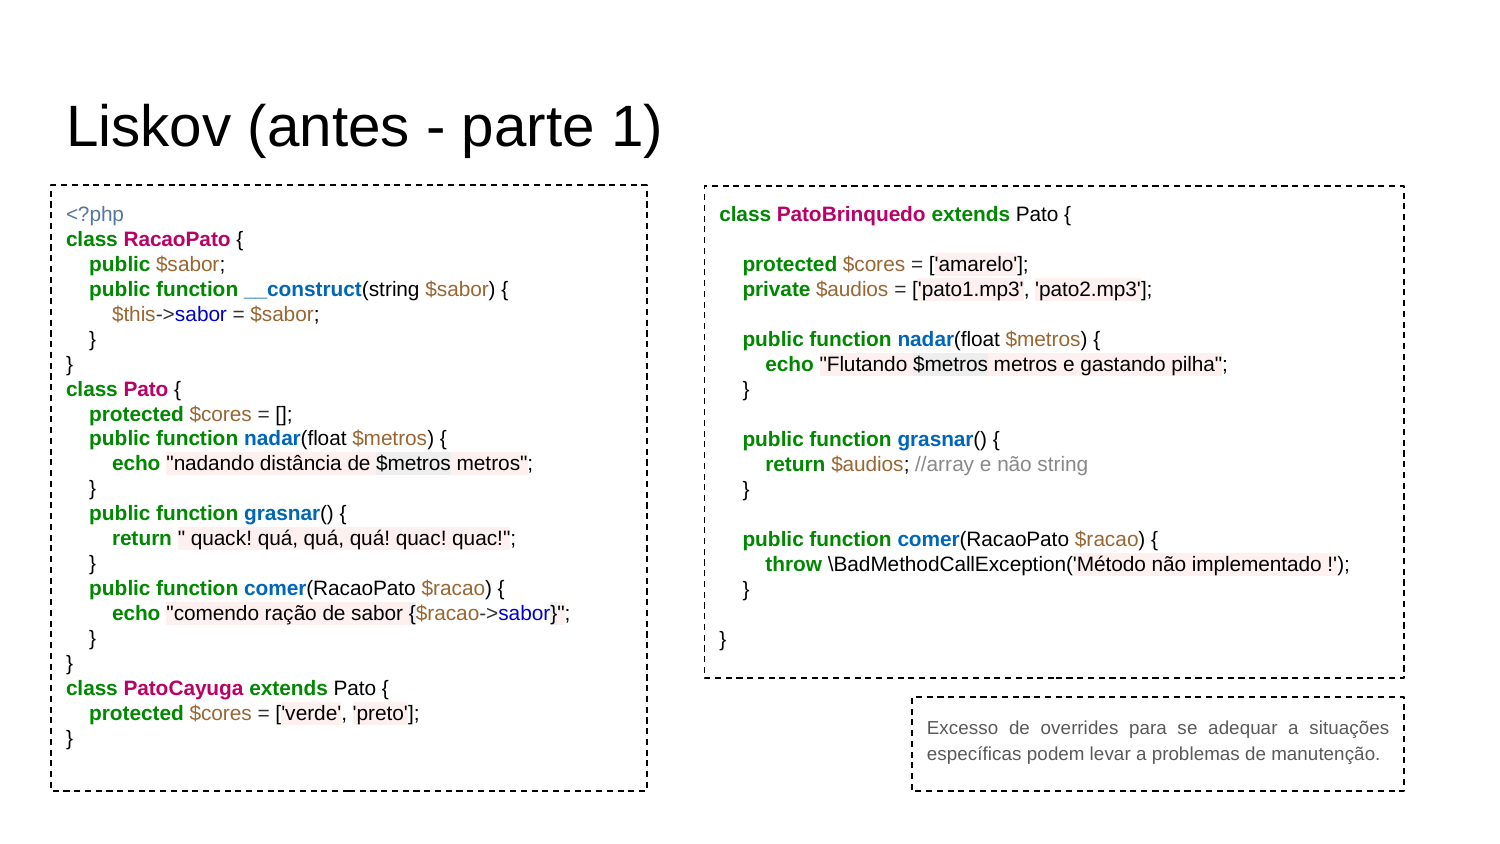

# Liskov (antes - parte 1)
<?php
class RacaoPato {
    public $sabor;
    public function __construct(string $sabor) {
        $this->sabor = $sabor;
    }
}
class Pato {
    protected $cores = [];
    public function nadar(float $metros) {
        echo "nadando distância de $metros metros";
    }
    public function grasnar() {
        return " quack! quá, quá, quá! quac! quac!";
    }
    public function comer(RacaoPato $racao) {
        echo "comendo ração de sabor {$racao->sabor}";
    }
}
class PatoCayuga extends Pato {
    protected $cores = ['verde', 'preto'];
}

class PatoBrinquedo extends Pato {

    protected $cores = ['amarelo'];
    private $audios = ['pato1.mp3', 'pato2.mp3'];

    public function nadar(float $metros) {
        echo "Flutando $metros metros e gastando pilha";
    }

    public function grasnar() {
        return $audios; //array e não string
    }

    public function comer(RacaoPato $racao) {
        throw \BadMethodCallException('Método não implementado !');
    }

}
Excesso de overrides para se adequar a situações específicas podem levar a problemas de manutenção.